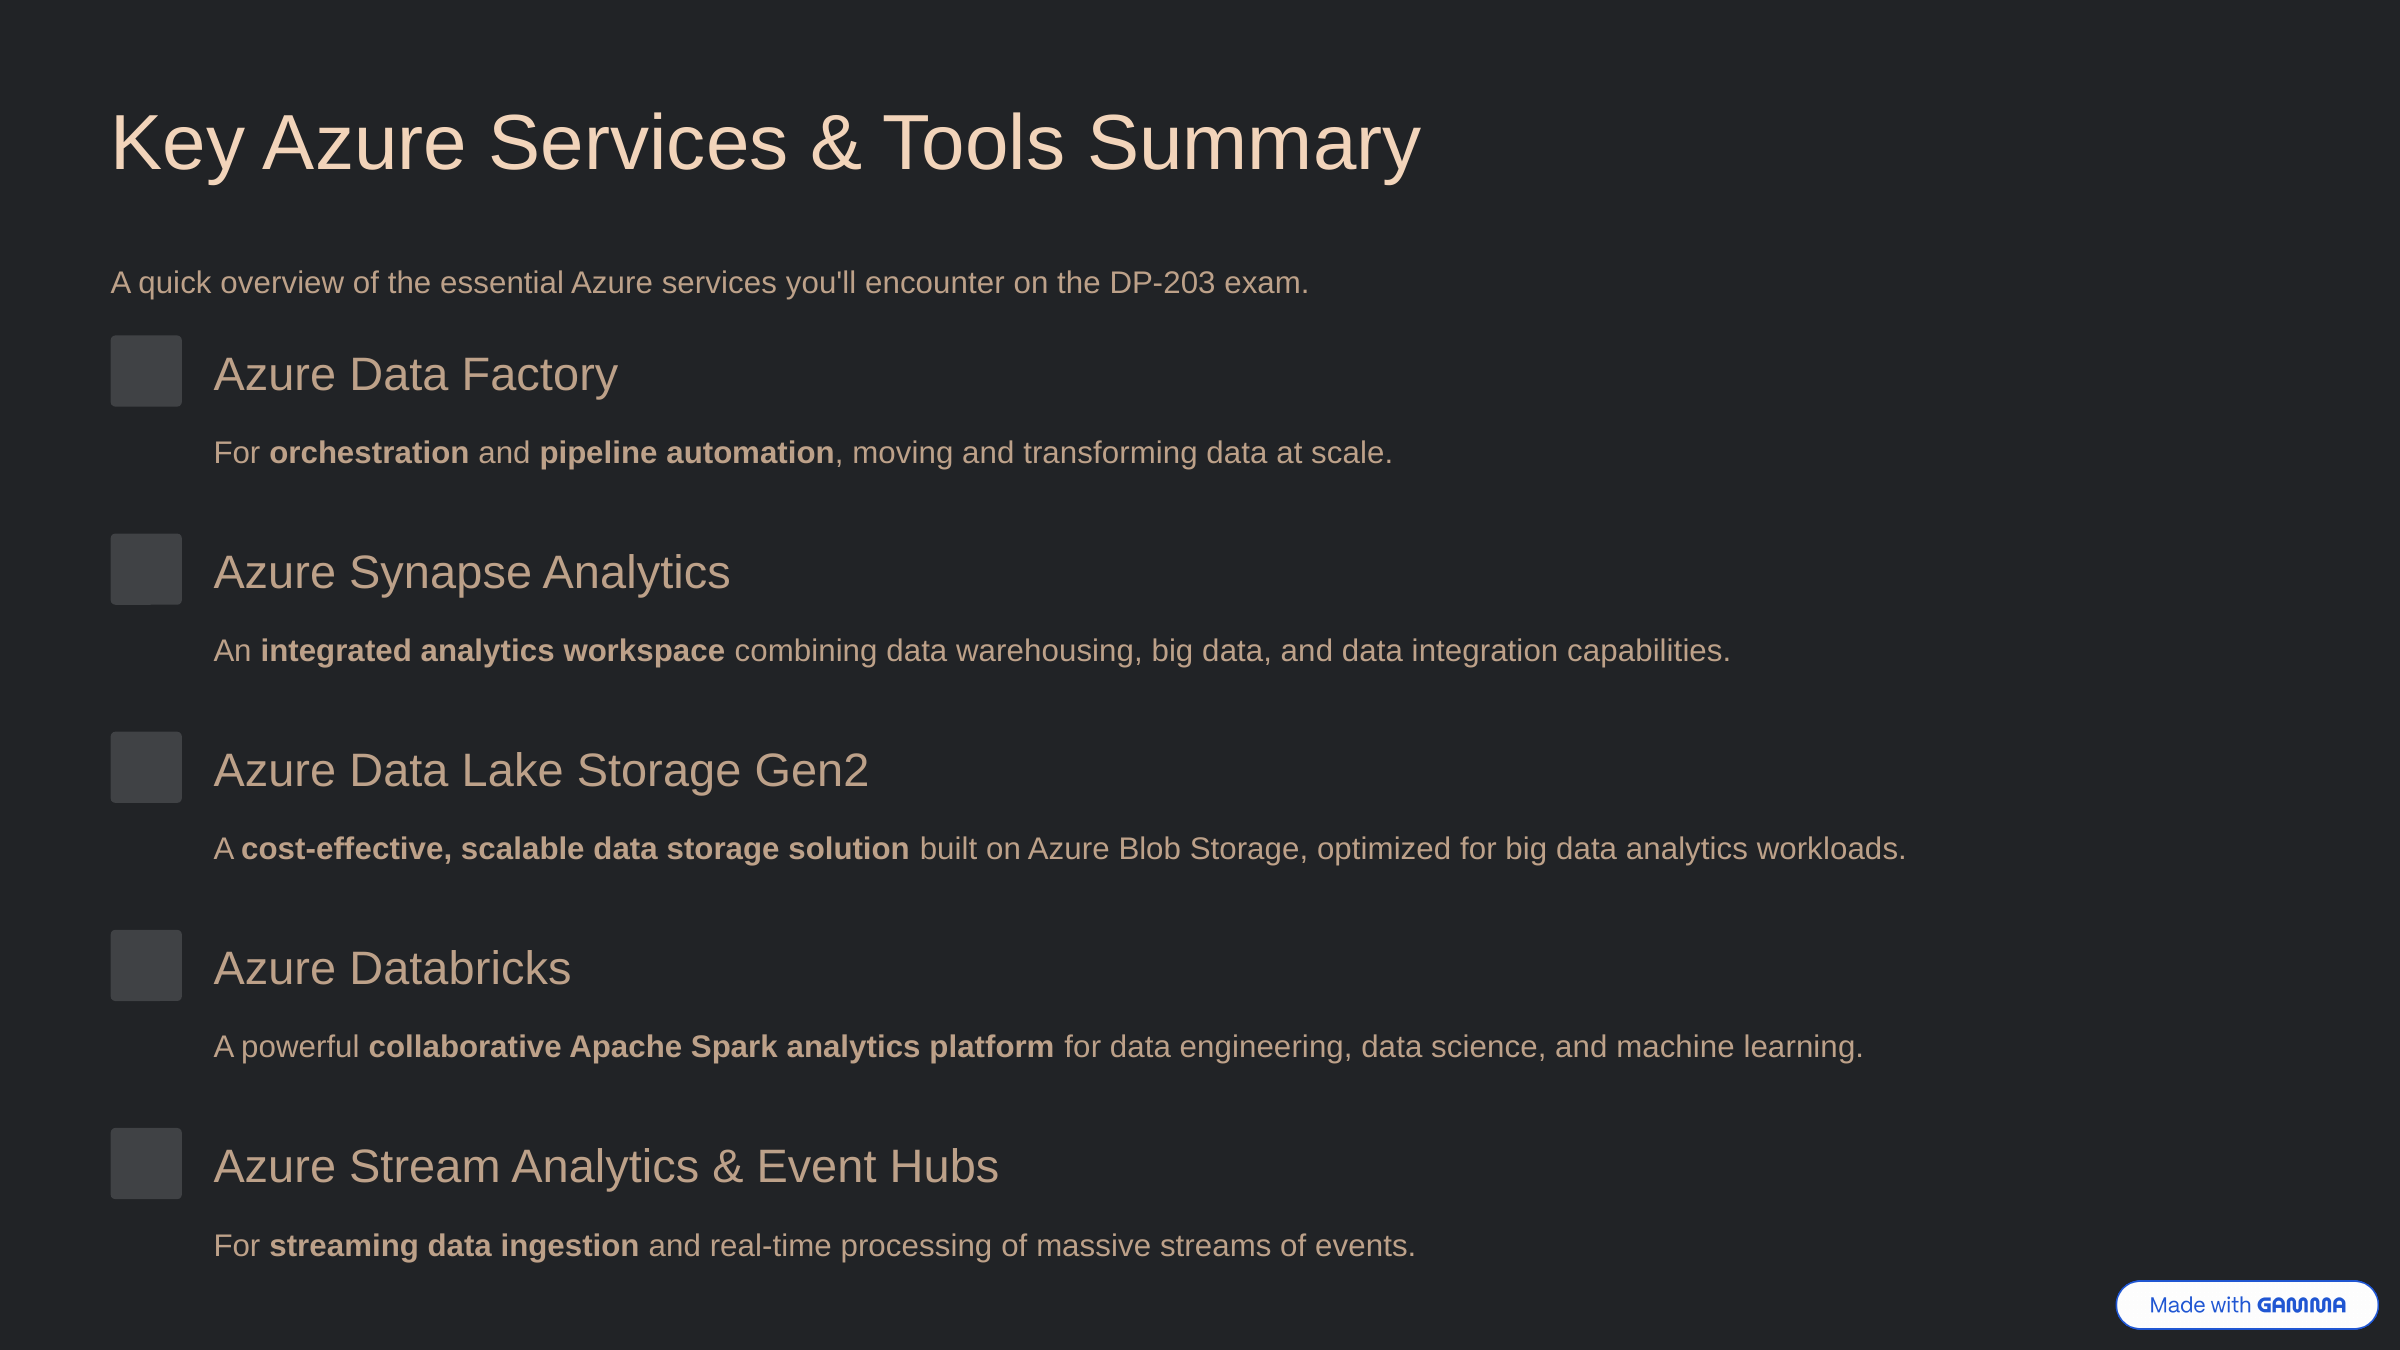

Key Azure Services & Tools Summary
A quick overview of the essential Azure services you'll encounter on the DP-203 exam.

Azure Data Factory
For orchestration and pipeline automation, moving and transforming data at scale.

Azure Synapse Analytics
An integrated analytics workspace combining data warehousing, big data, and data integration capabilities.

Azure Data Lake Storage Gen2
A cost-effective, scalable data storage solution built on Azure Blob Storage, optimized for big data analytics workloads.

Azure Databricks
A powerful collaborative Apache Spark analytics platform for data engineering, data science, and machine learning.

Azure Stream Analytics & Event Hubs
For streaming data ingestion and real-time processing of massive streams of events.